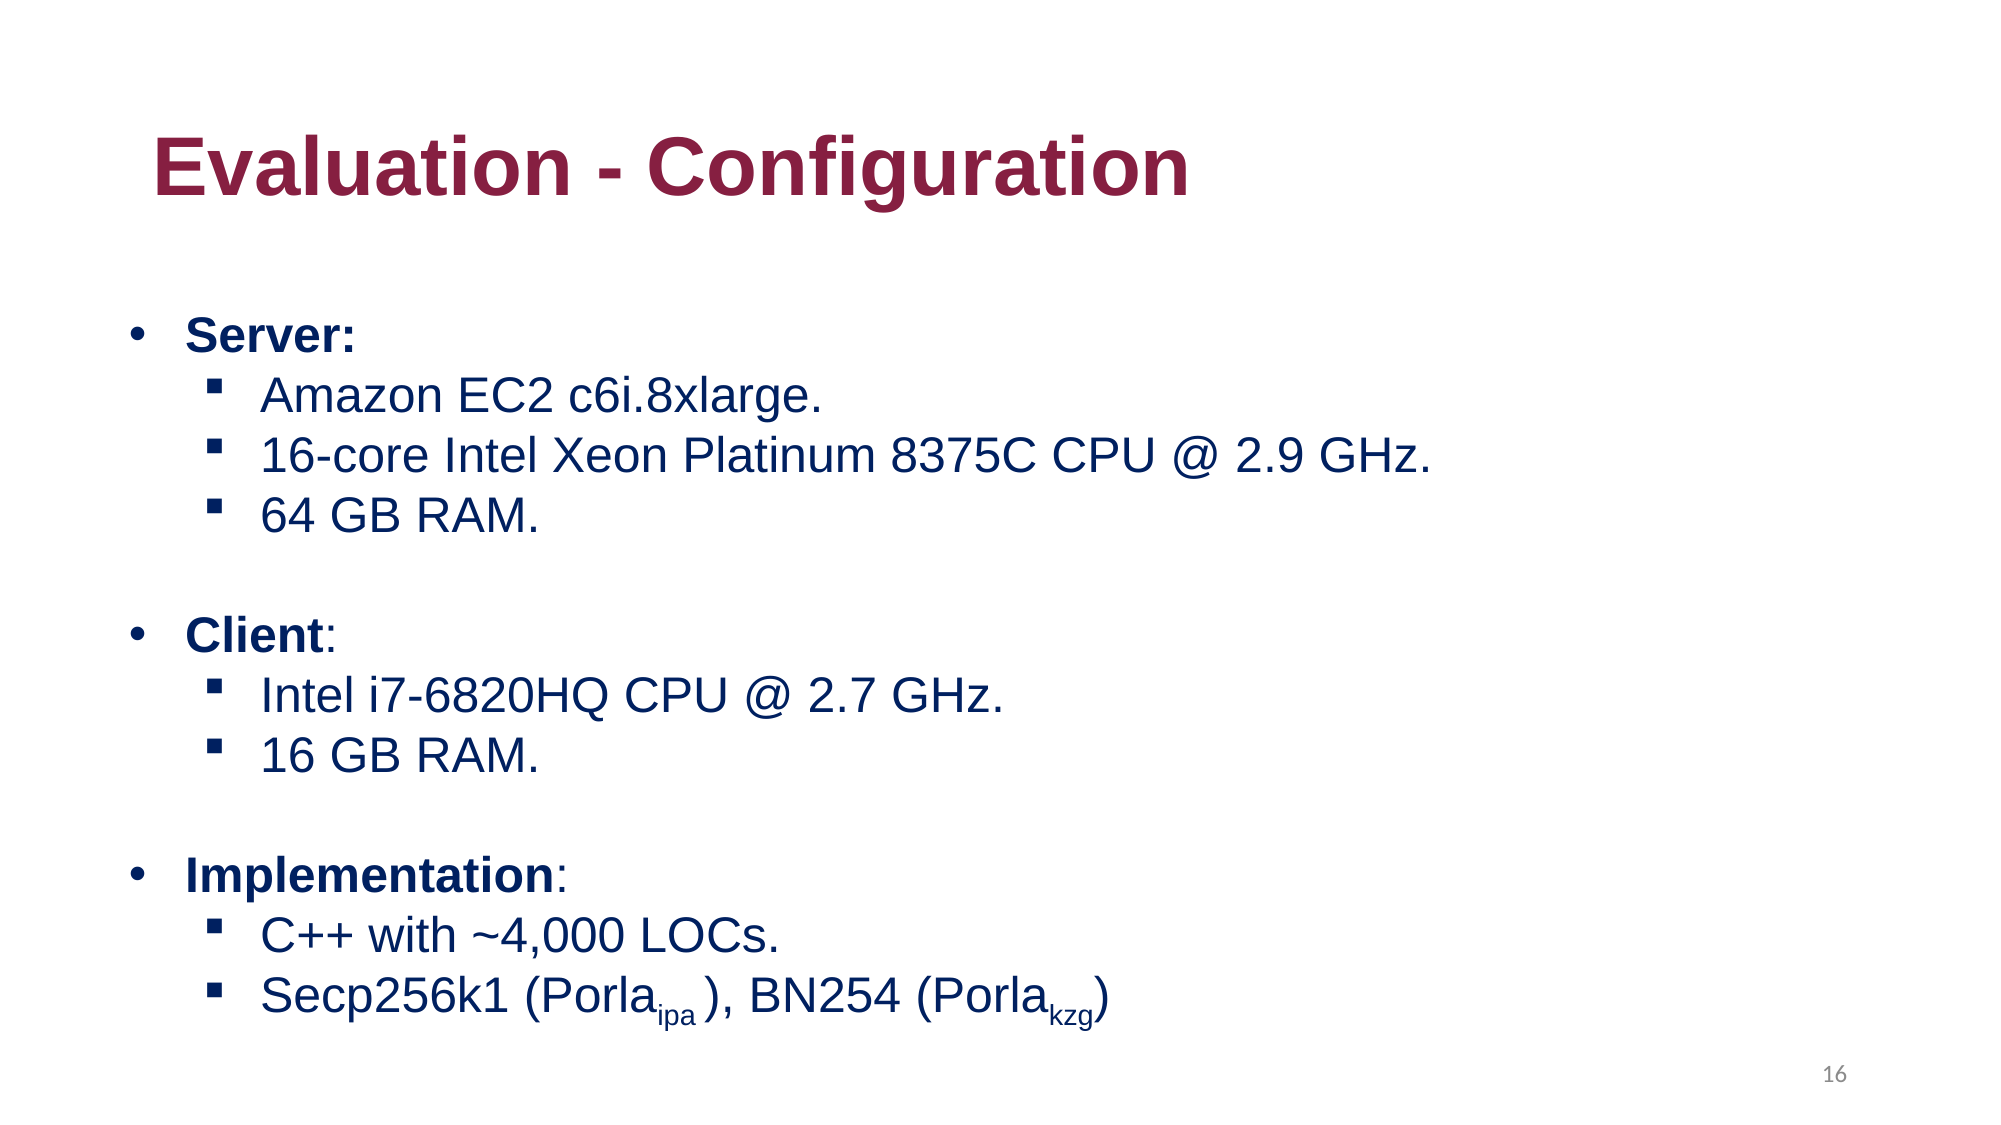

# Evaluation - Configuration
Server:
Amazon EC2 c6i.8xlarge.
16-core Intel Xeon Platinum 8375C CPU @ 2.9 GHz.
64 GB RAM.

Client:
Intel i7-6820HQ CPU @ 2.7 GHz.
16 GB RAM.

Implementation:
C++ with ~4,000 LOCs.
Secp256k1 (Porlaipa ), BN254 (Porlakzg)
16